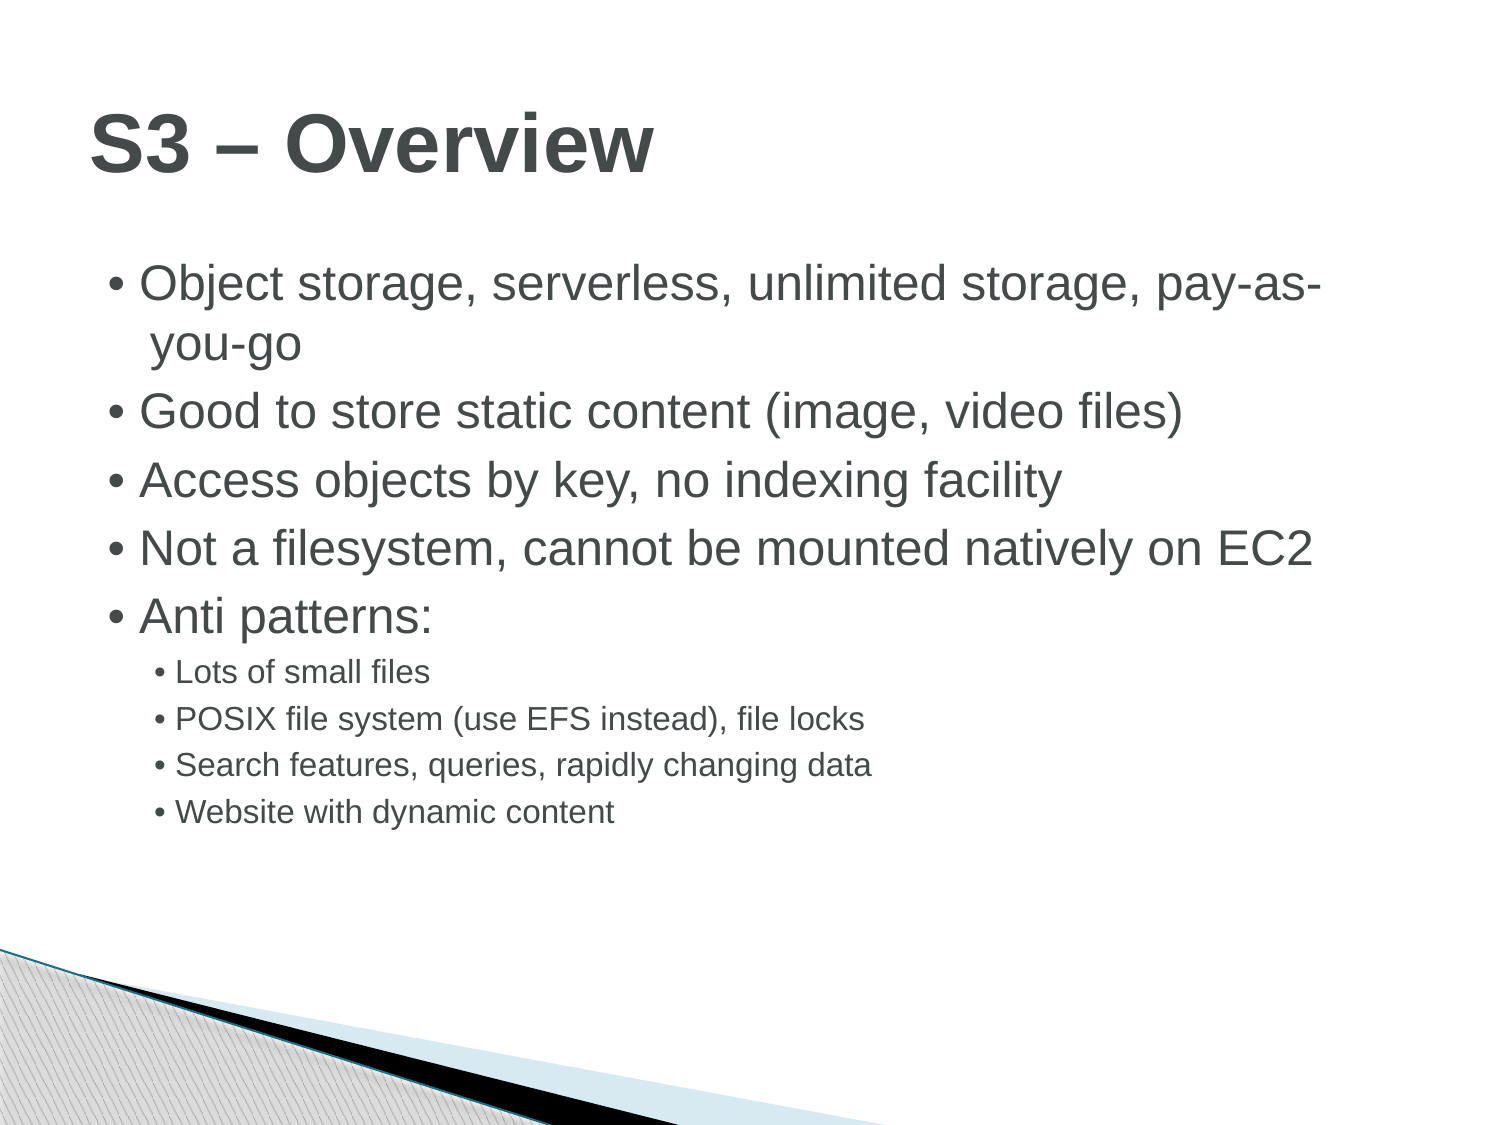

# S3 – Overview
• Object storage, serverless, unlimited storage, pay-as-you-go
• Good to store static content (image, video files)
• Access objects by key, no indexing facility
• Not a filesystem, cannot be mounted natively on EC2
• Anti patterns:
• Lots of small files
• POSIX file system (use EFS instead), file locks
• Search features, queries, rapidly changing data
• Website with dynamic content